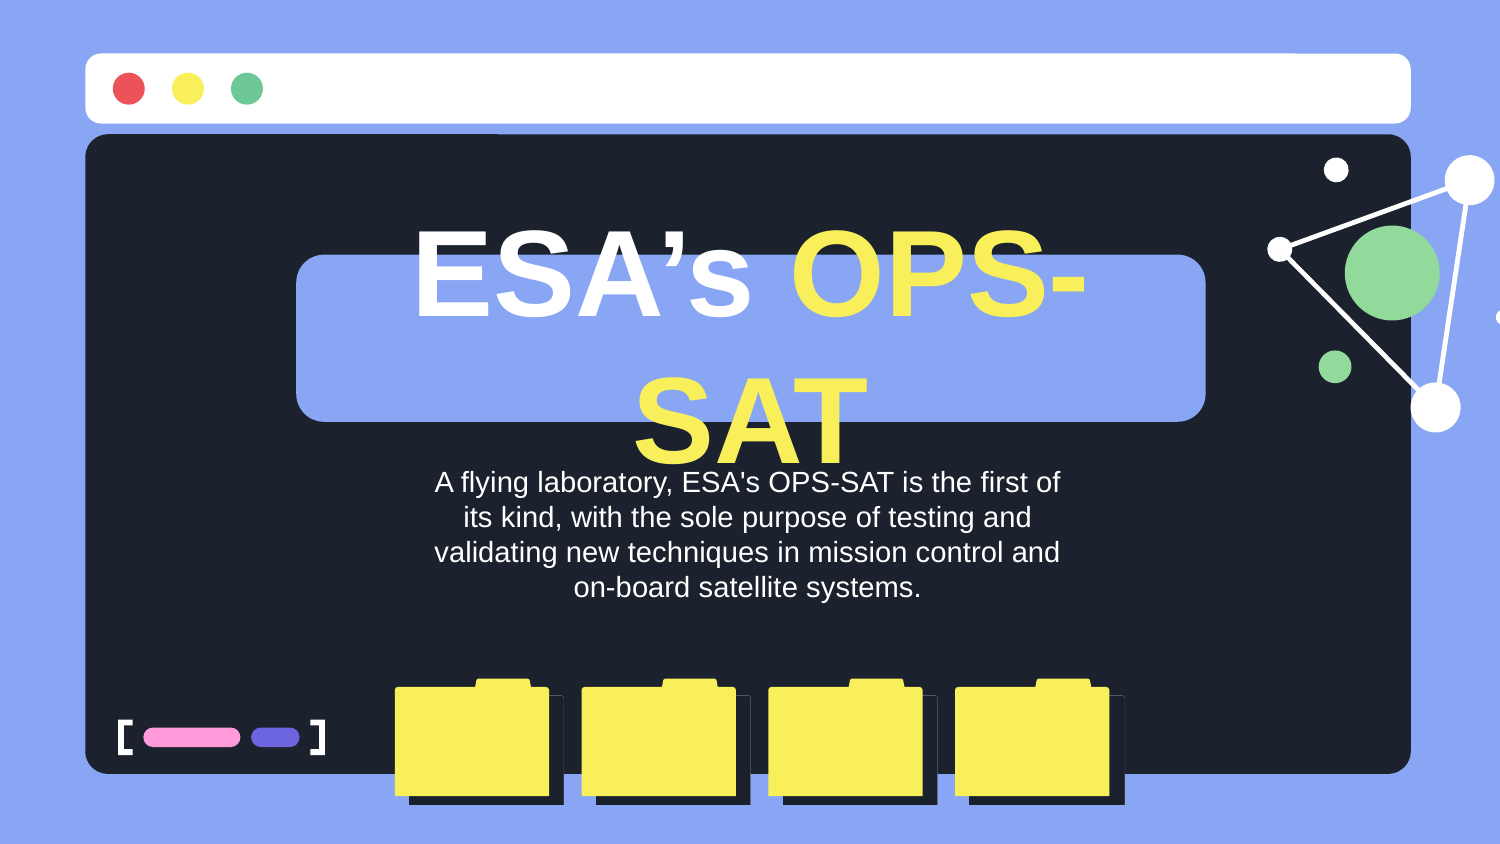

# ESA’s OPS-SAT
A flying laboratory, ESA's OPS-SAT is the first of its kind, with the sole purpose of testing and validating new techniques in mission control and on-board satellite systems.